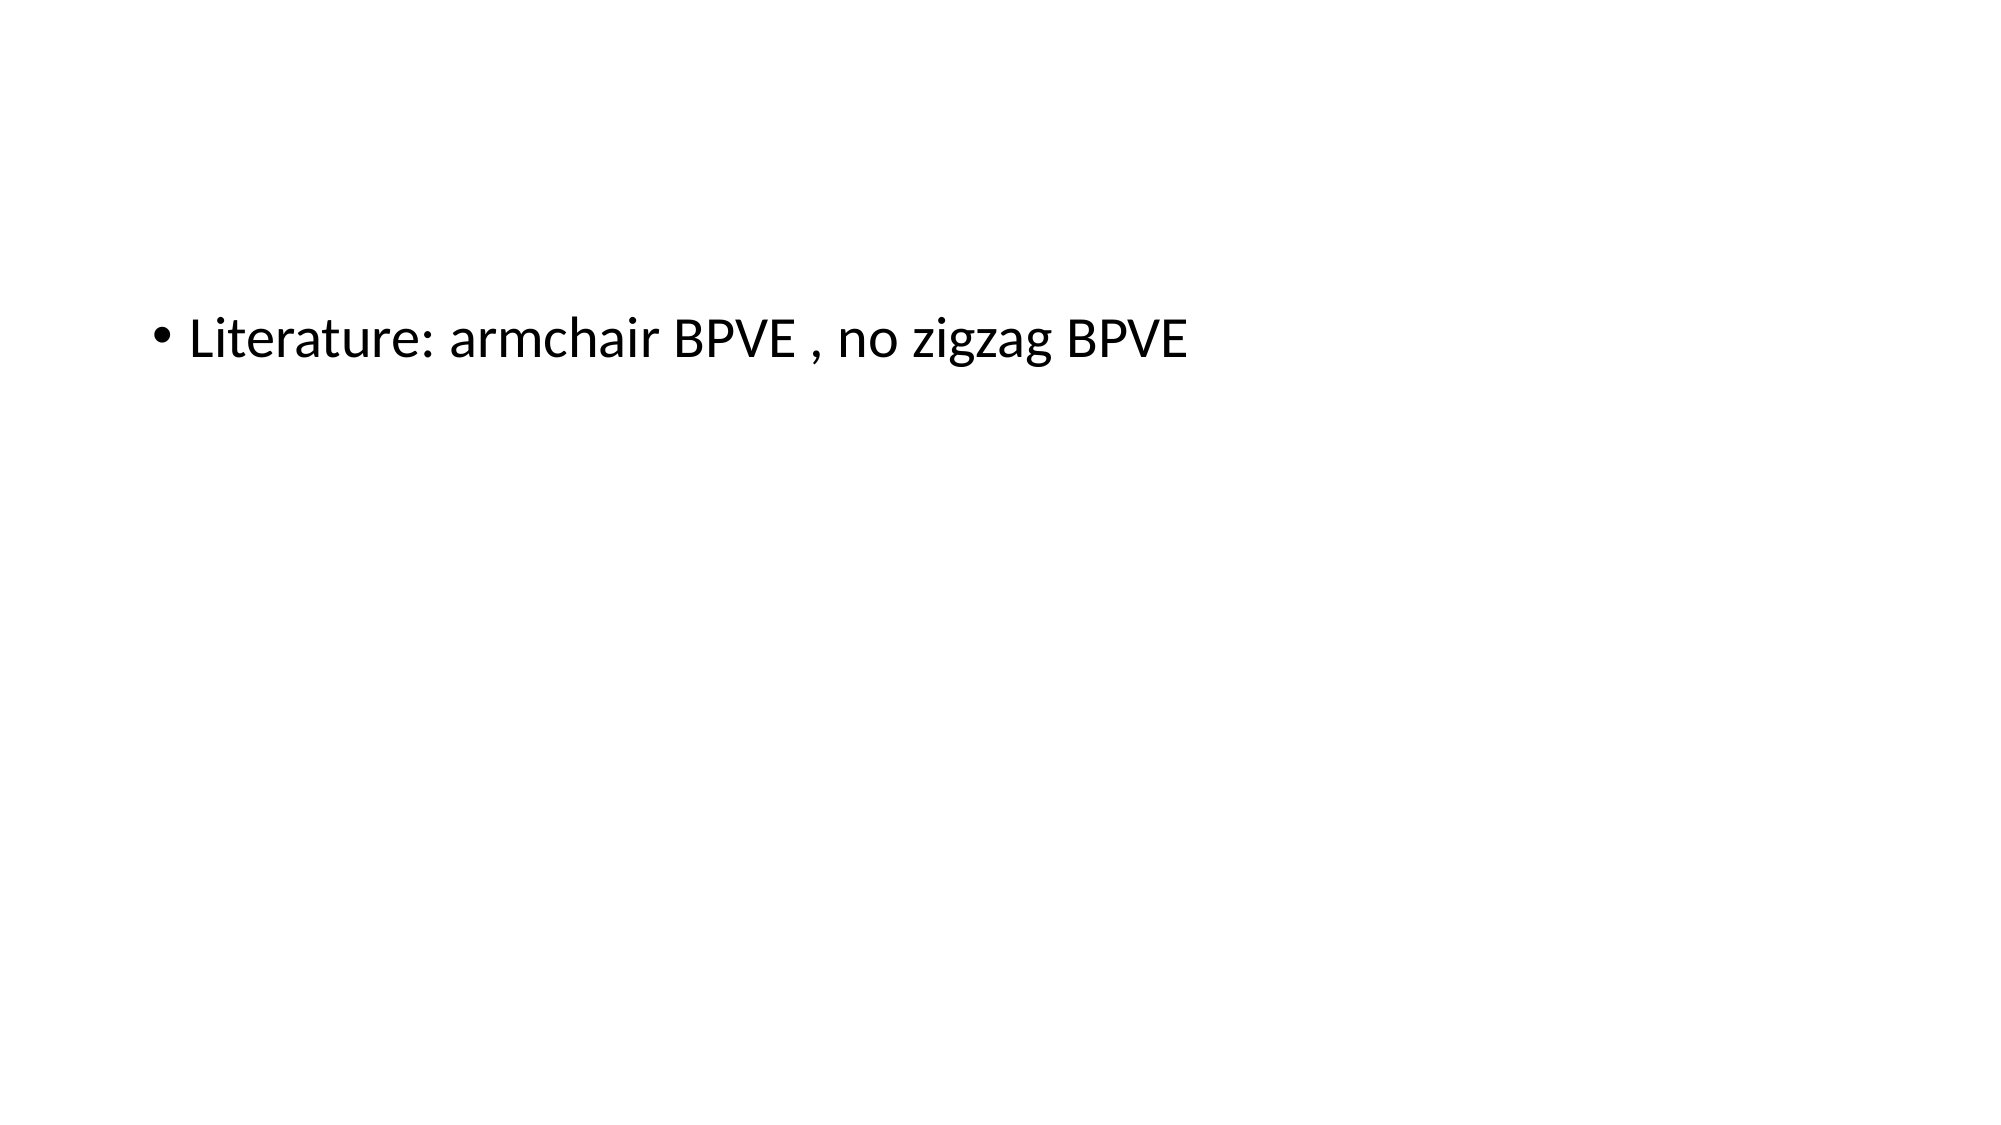

#
Literature: armchair BPVE , no zigzag BPVE